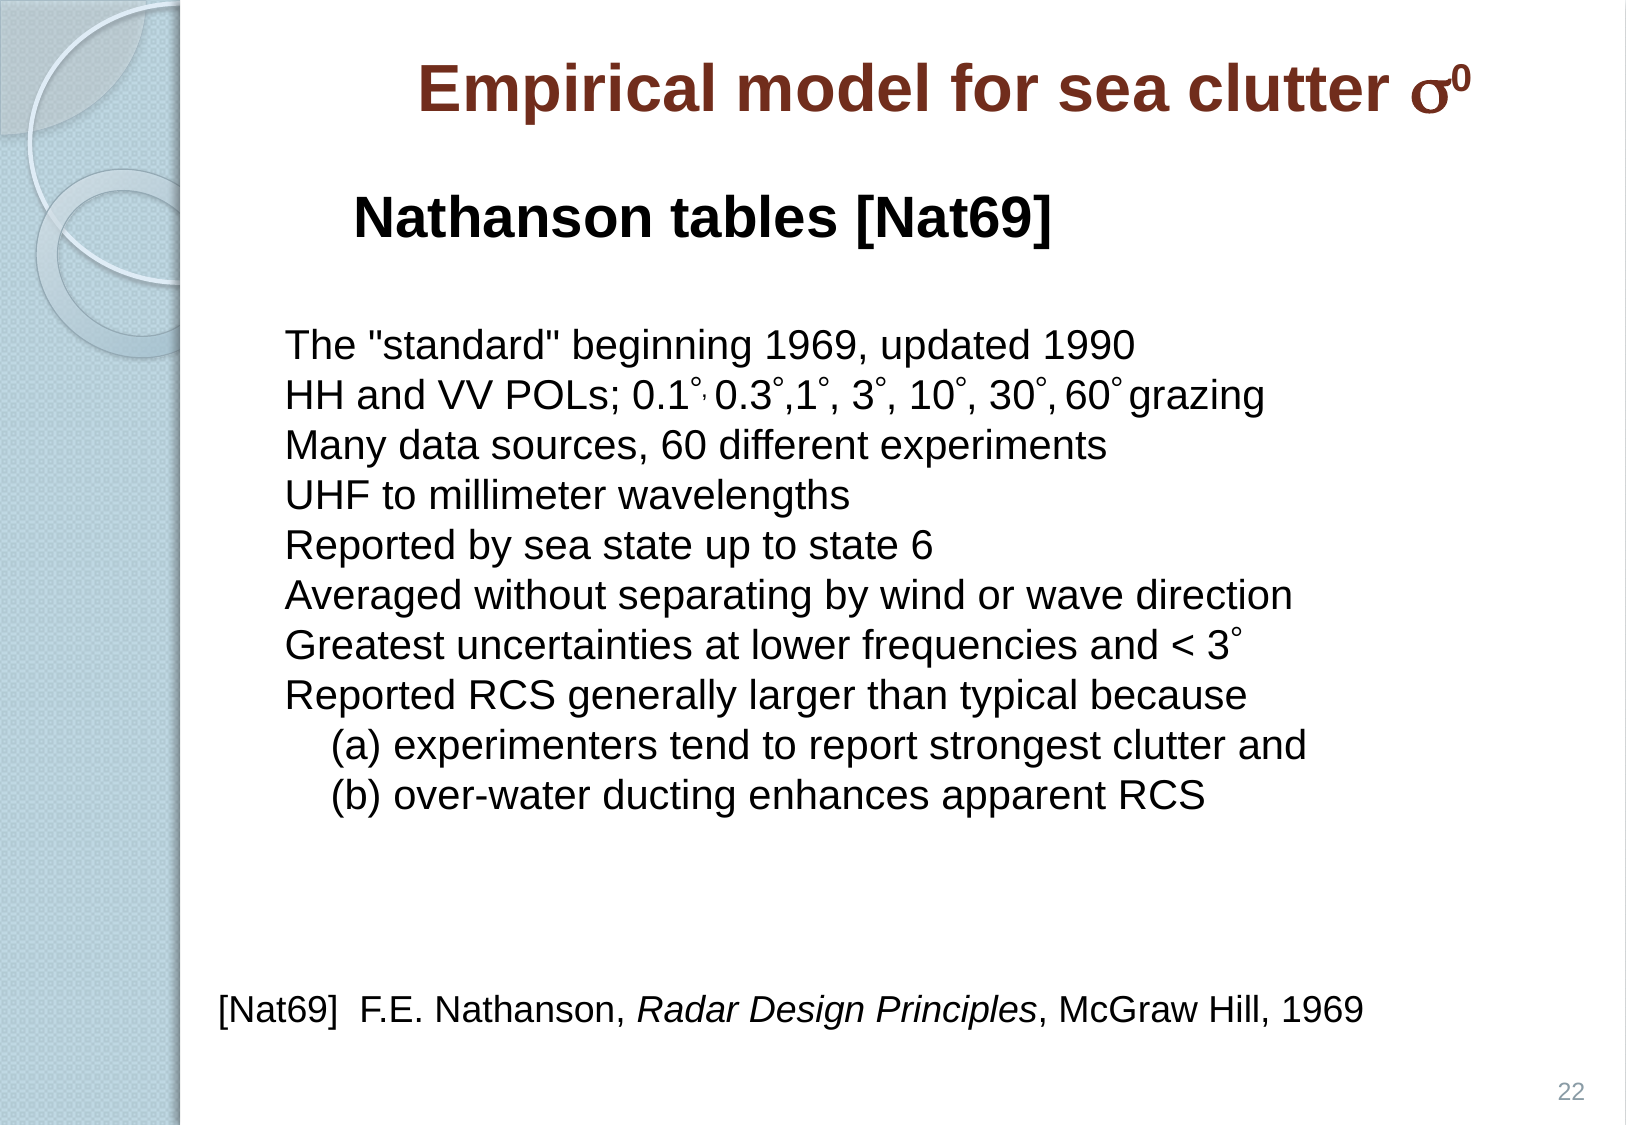

Empirical model for sea clutter σ0
Nathanson tables [Nat69]
The "standard" beginning 1969, updated 1990
HH and VV POLs; 0.1°, 0.3°,1°, 3°, 10°, 30°, 60° grazing
Many data sources, 60 different experiments
UHF to millimeter wavelengths
Reported by sea state up to state 6
Averaged without separating by wind or wave direction
Greatest uncertainties at lower frequencies and < 3°
Reported RCS generally larger than typical because
    (a) experimenters tend to report strongest clutter and
    (b) over-water ducting enhances apparent RCS

[Nat69]  F.E. Nathanson, Radar Design Principles, McGraw Hill, 1969
22